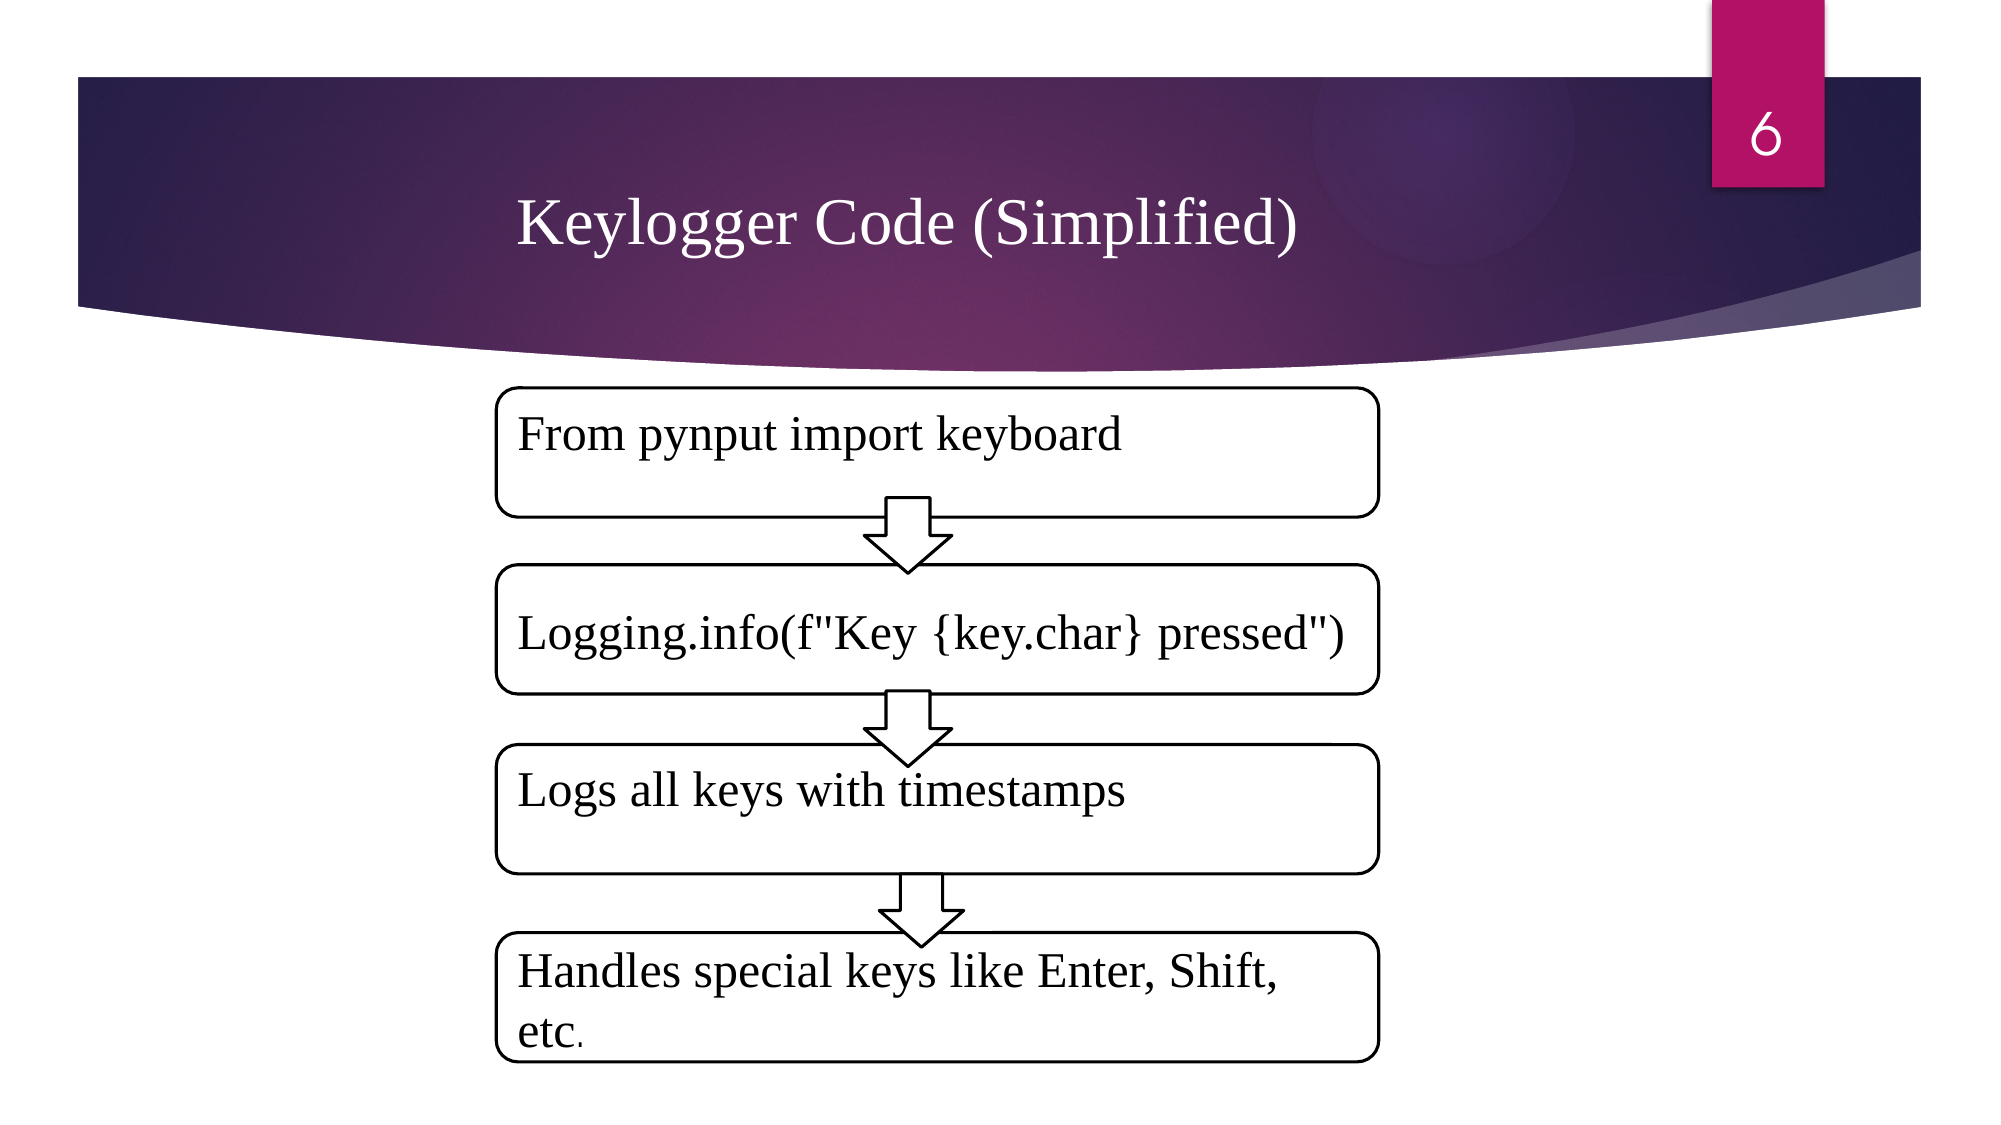

6
# Keylogger Code (Simplified)
From pynput import keyboard

Logging.info(f"Key {key.char} pressed")

Logs all keys with timestamps

Handles special keys like Enter, Shift, etc.